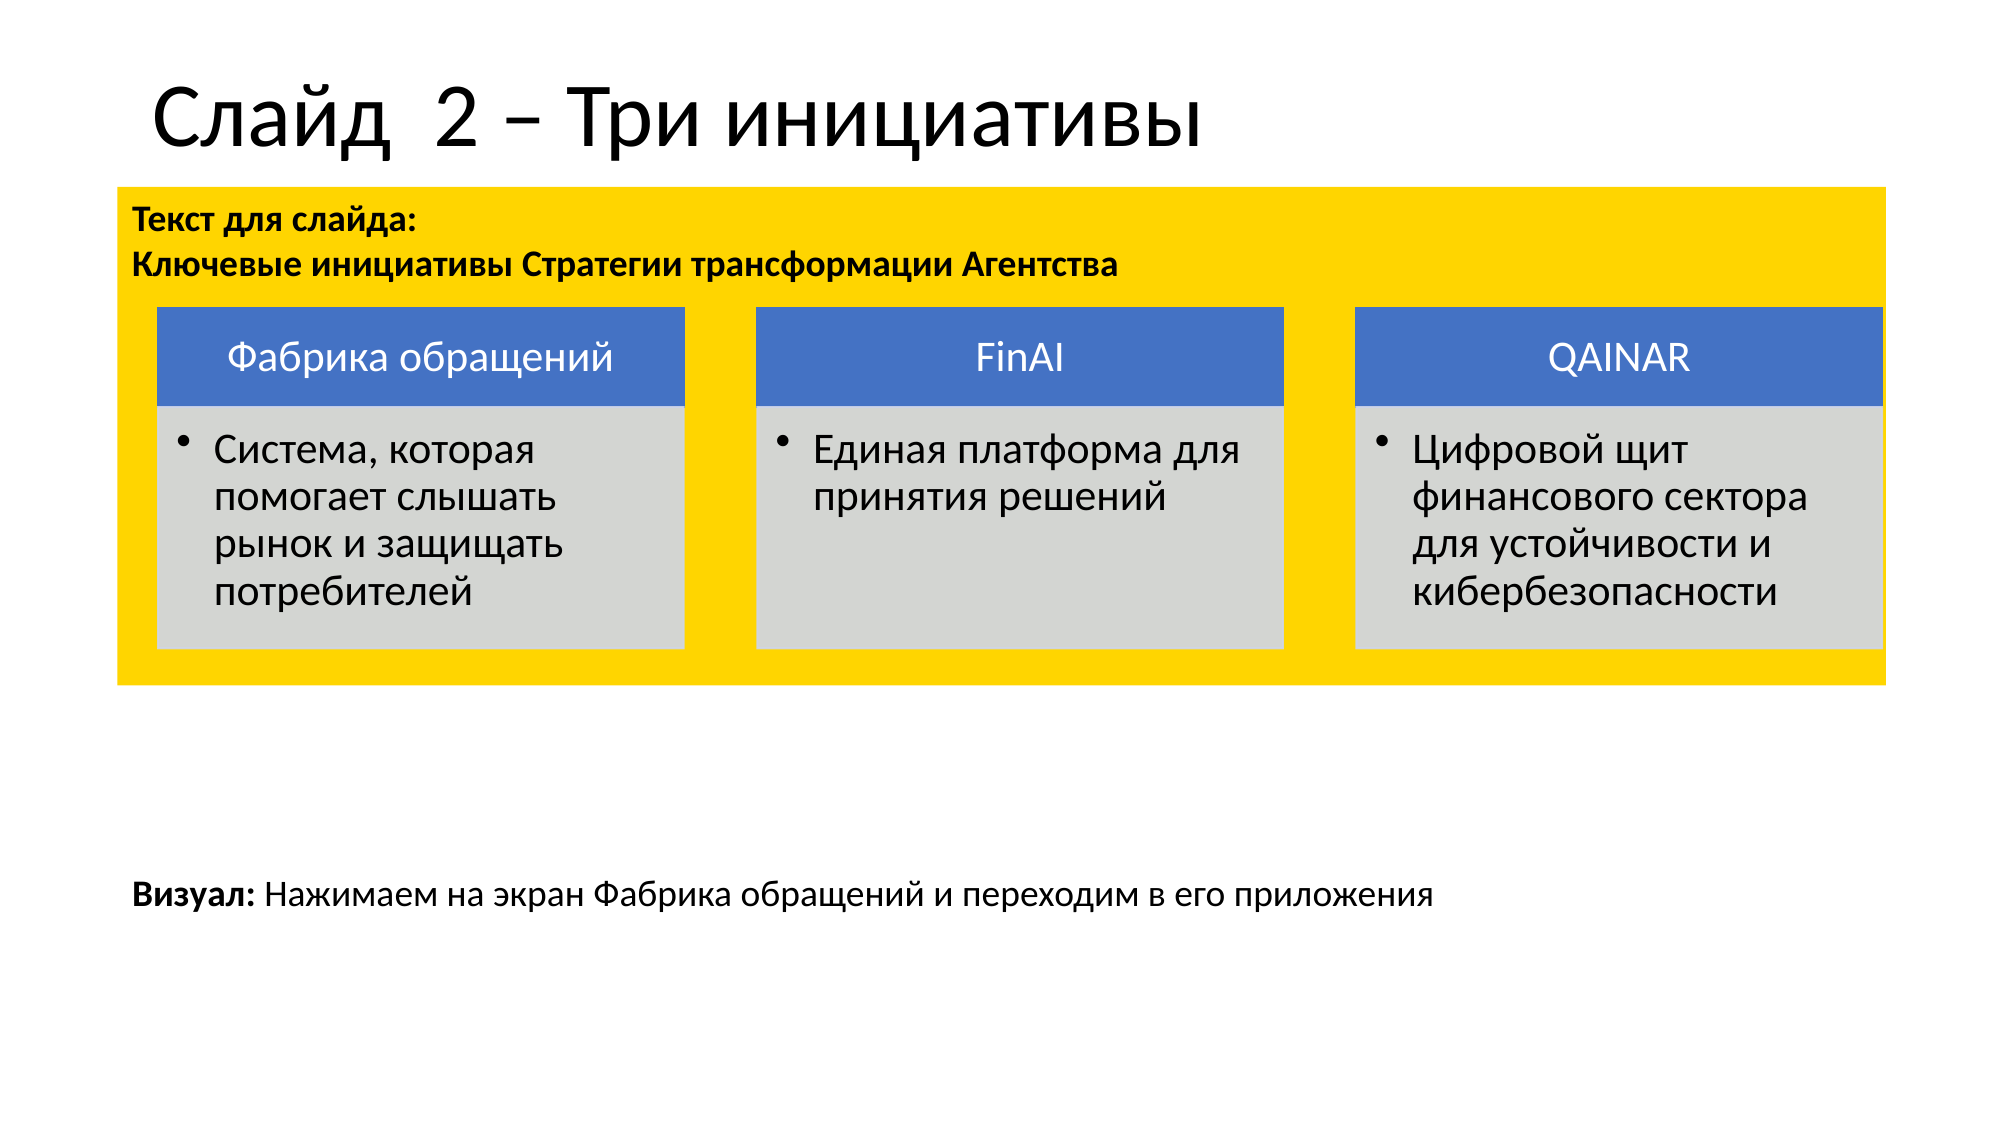

Слайд  2 – Три инициативы
Текст для слайда:
Ключевые инициативы Стратегии трансформации Агентства
Фабрика обращений
Система, которая помогает слышать рынок и защищать потребителей
FinAI
Единая платформа для принятия решений
QAINAR
Цифровой щит финансового сектора для устойчивости и кибербезопасности
Визуал: Нажимаем на экран Фабрика обращений и переходим в его приложения